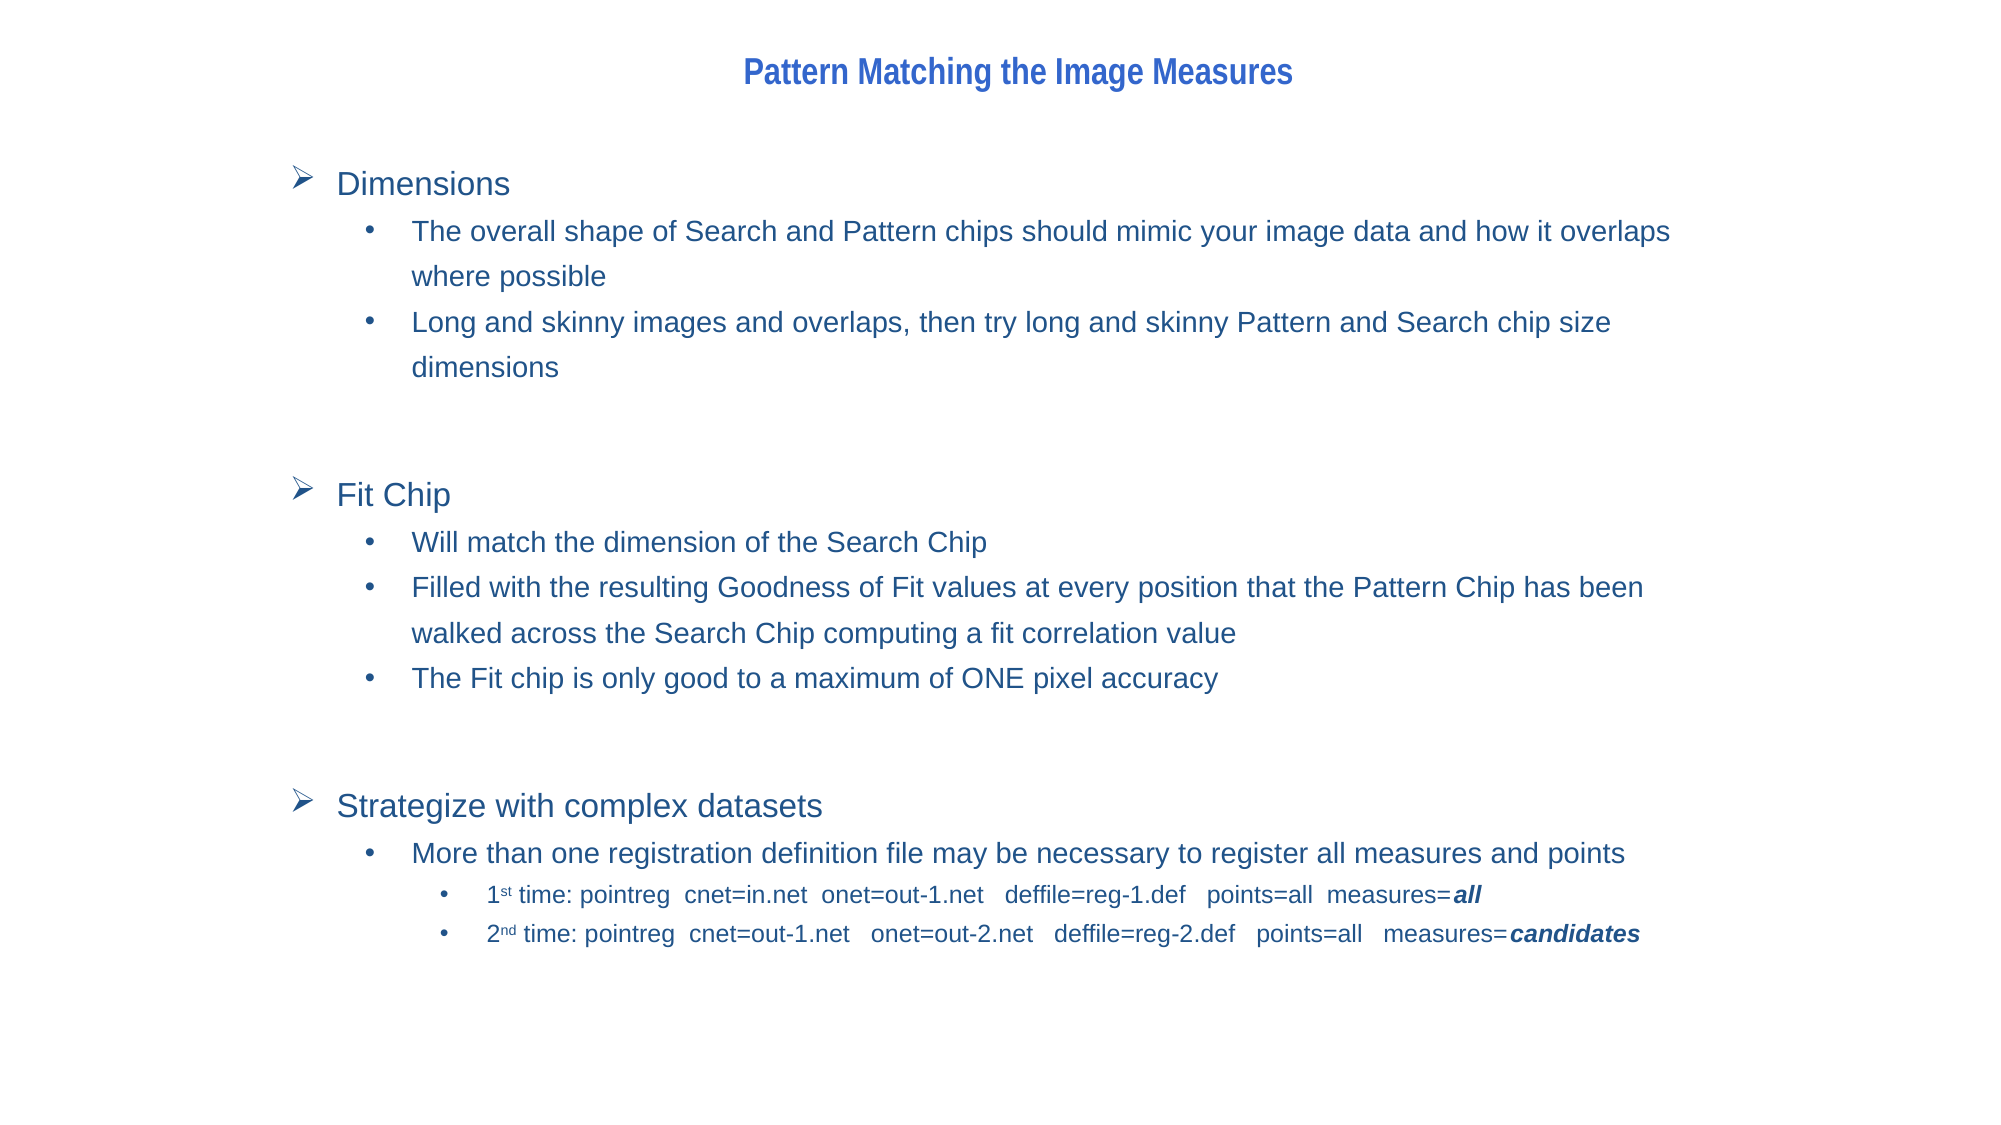

Pattern Matching the Image Measures

Dimensions
The overall shape of Search and Pattern chips should mimic your image data and how it overlaps where possible
Long and skinny images and overlaps, then try long and skinny Pattern and Search chip size dimensions

Fit Chip
Will match the dimension of the Search Chip
Filled with the resulting Goodness of Fit values at every position that the Pattern Chip has been walked across the Search Chip computing a fit correlation value
The Fit chip is only good to a maximum of ONE pixel accuracy

Strategize with complex datasets
More than one registration definition file may be necessary to register all measures and points
1st time: pointreg  cnet=in.net  onet=out-1.net   deffile=reg-1.def   points=all  measures=all
2nd time: pointreg  cnet=out-1.net   onet=out-2.net   deffile=reg-2.def   points=all   measures=candidates